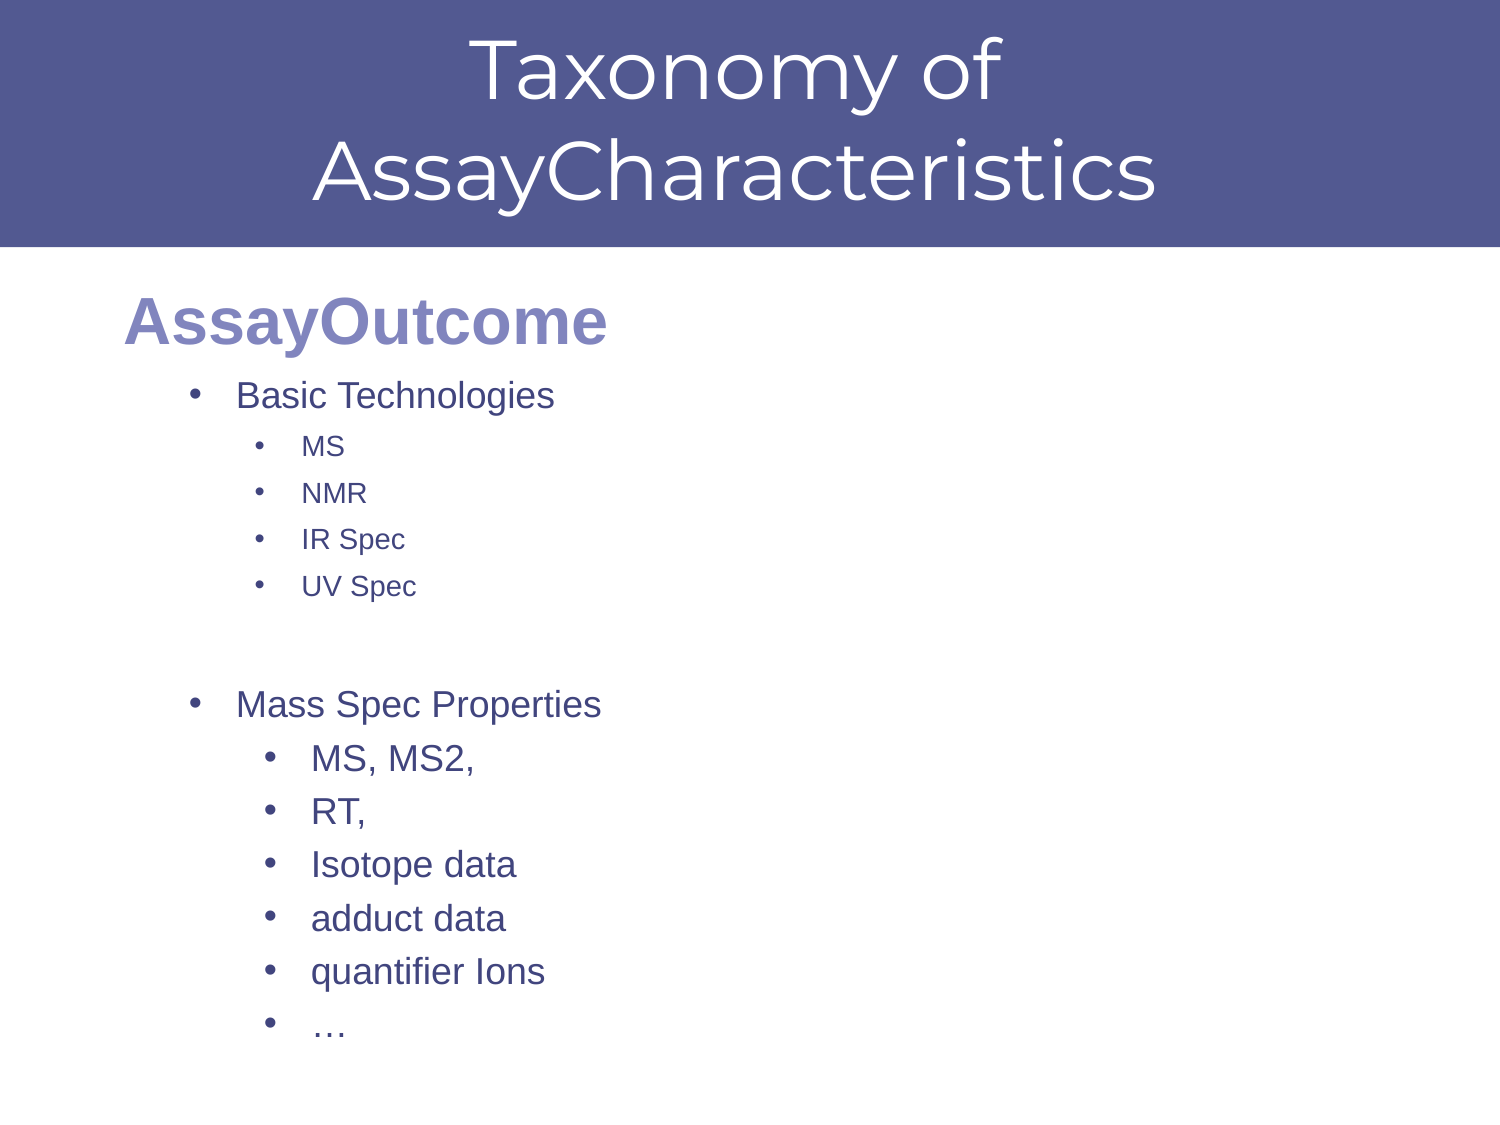

# Taxonomy of AssayCharacteristics
AssayOutcome
Basic Technologies
MS
NMR
IR Spec
UV Spec

Mass Spec Properties
MS, MS2,
RT,
Isotope data
adduct data
quantifier Ions
…